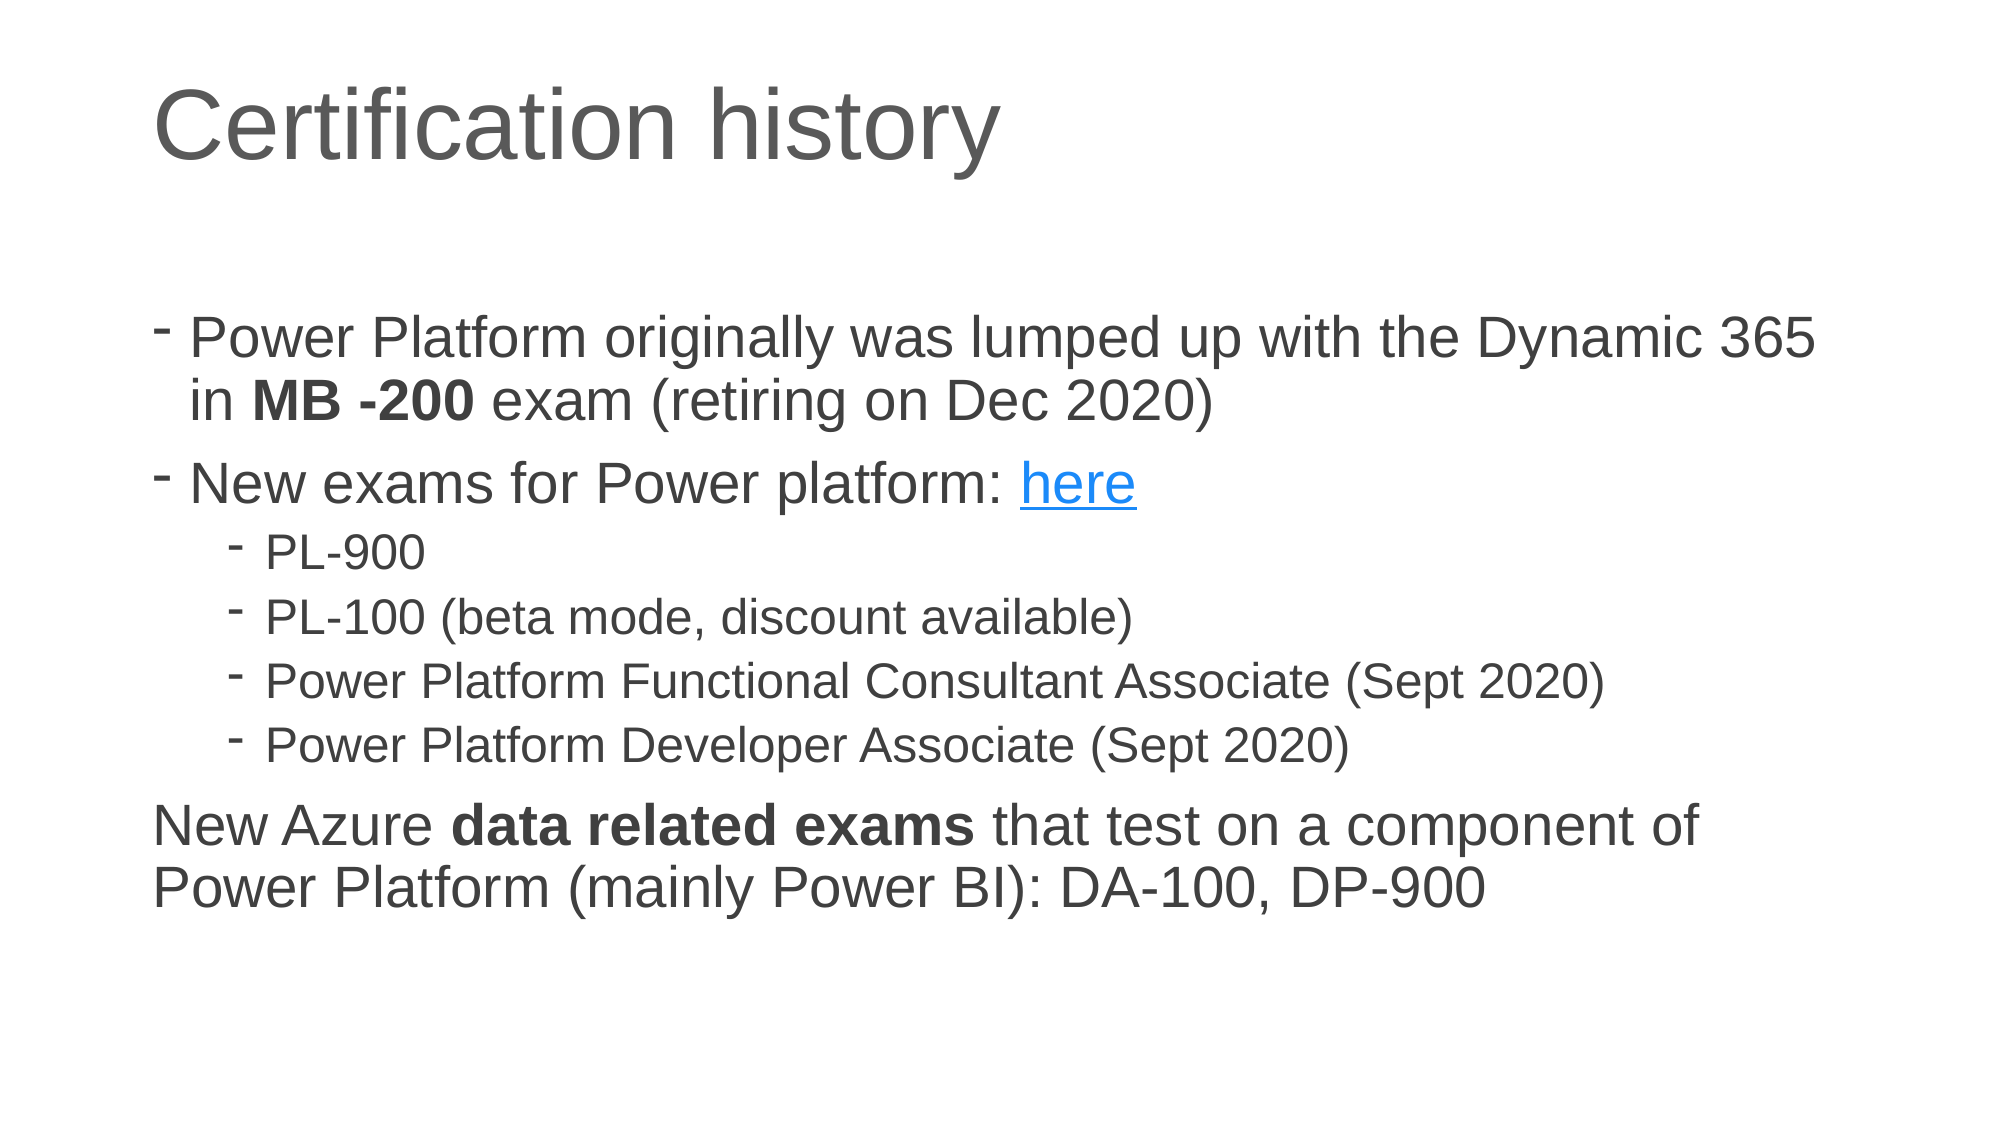

# Certification history
Power Platform originally was lumped up with the Dynamic 365 in MB -200 exam (retiring on Dec 2020)
New exams for Power platform: here
PL-900
PL-100 (beta mode, discount available)
Power Platform Functional Consultant Associate (Sept 2020)
Power Platform Developer Associate (Sept 2020)
New Azure data related exams that test on a component of Power Platform (mainly Power BI): DA-100, DP-900